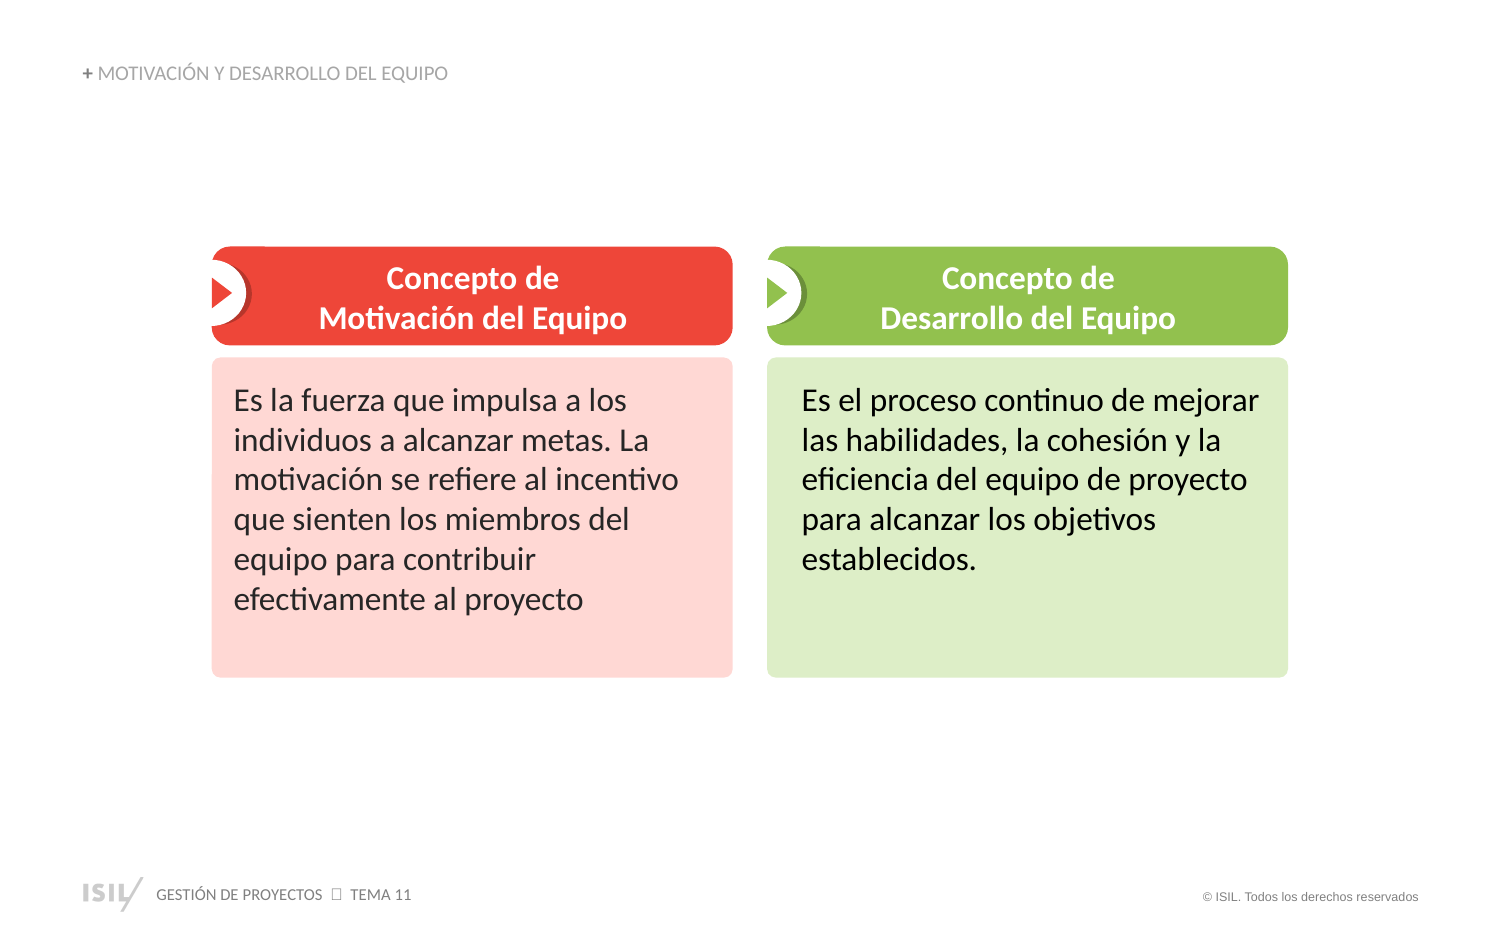

+ MOTIVACIÓN Y DESARROLLO DEL EQUIPO
Concepto de
Motivación del Equipo
Concepto de
Desarrollo del Equipo

Es la fuerza que impulsa a los individuos a alcanzar metas. La motivación se refiere al incentivo que sienten los miembros del equipo para contribuir efectivamente al proyecto

Es el proceso continuo de mejorar las habilidades, la cohesión y la eficiencia del equipo de proyecto para alcanzar los objetivos establecidos.